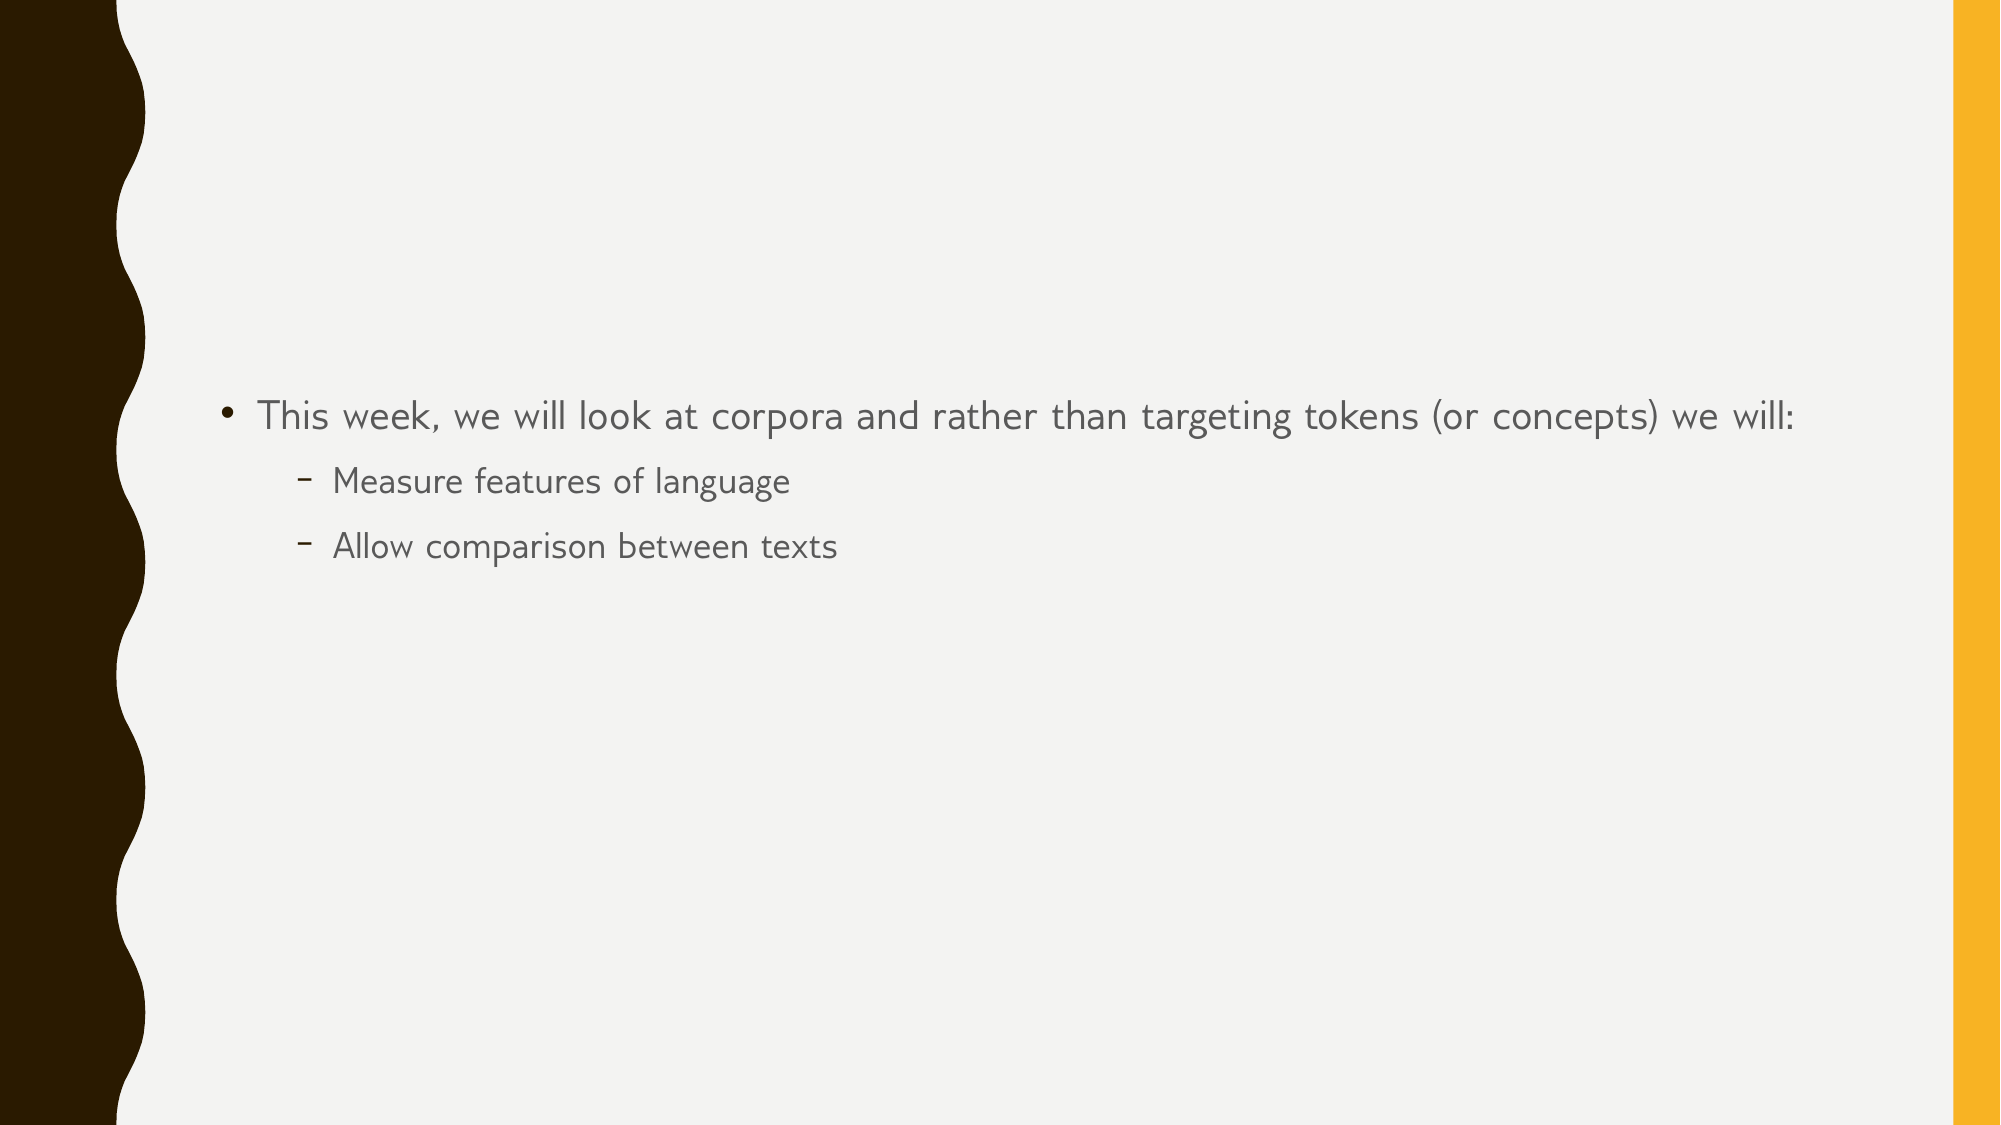

#
This week, we will look at corpora and rather than targeting tokens (or concepts) we will:
Measure features of language
Allow comparison between texts